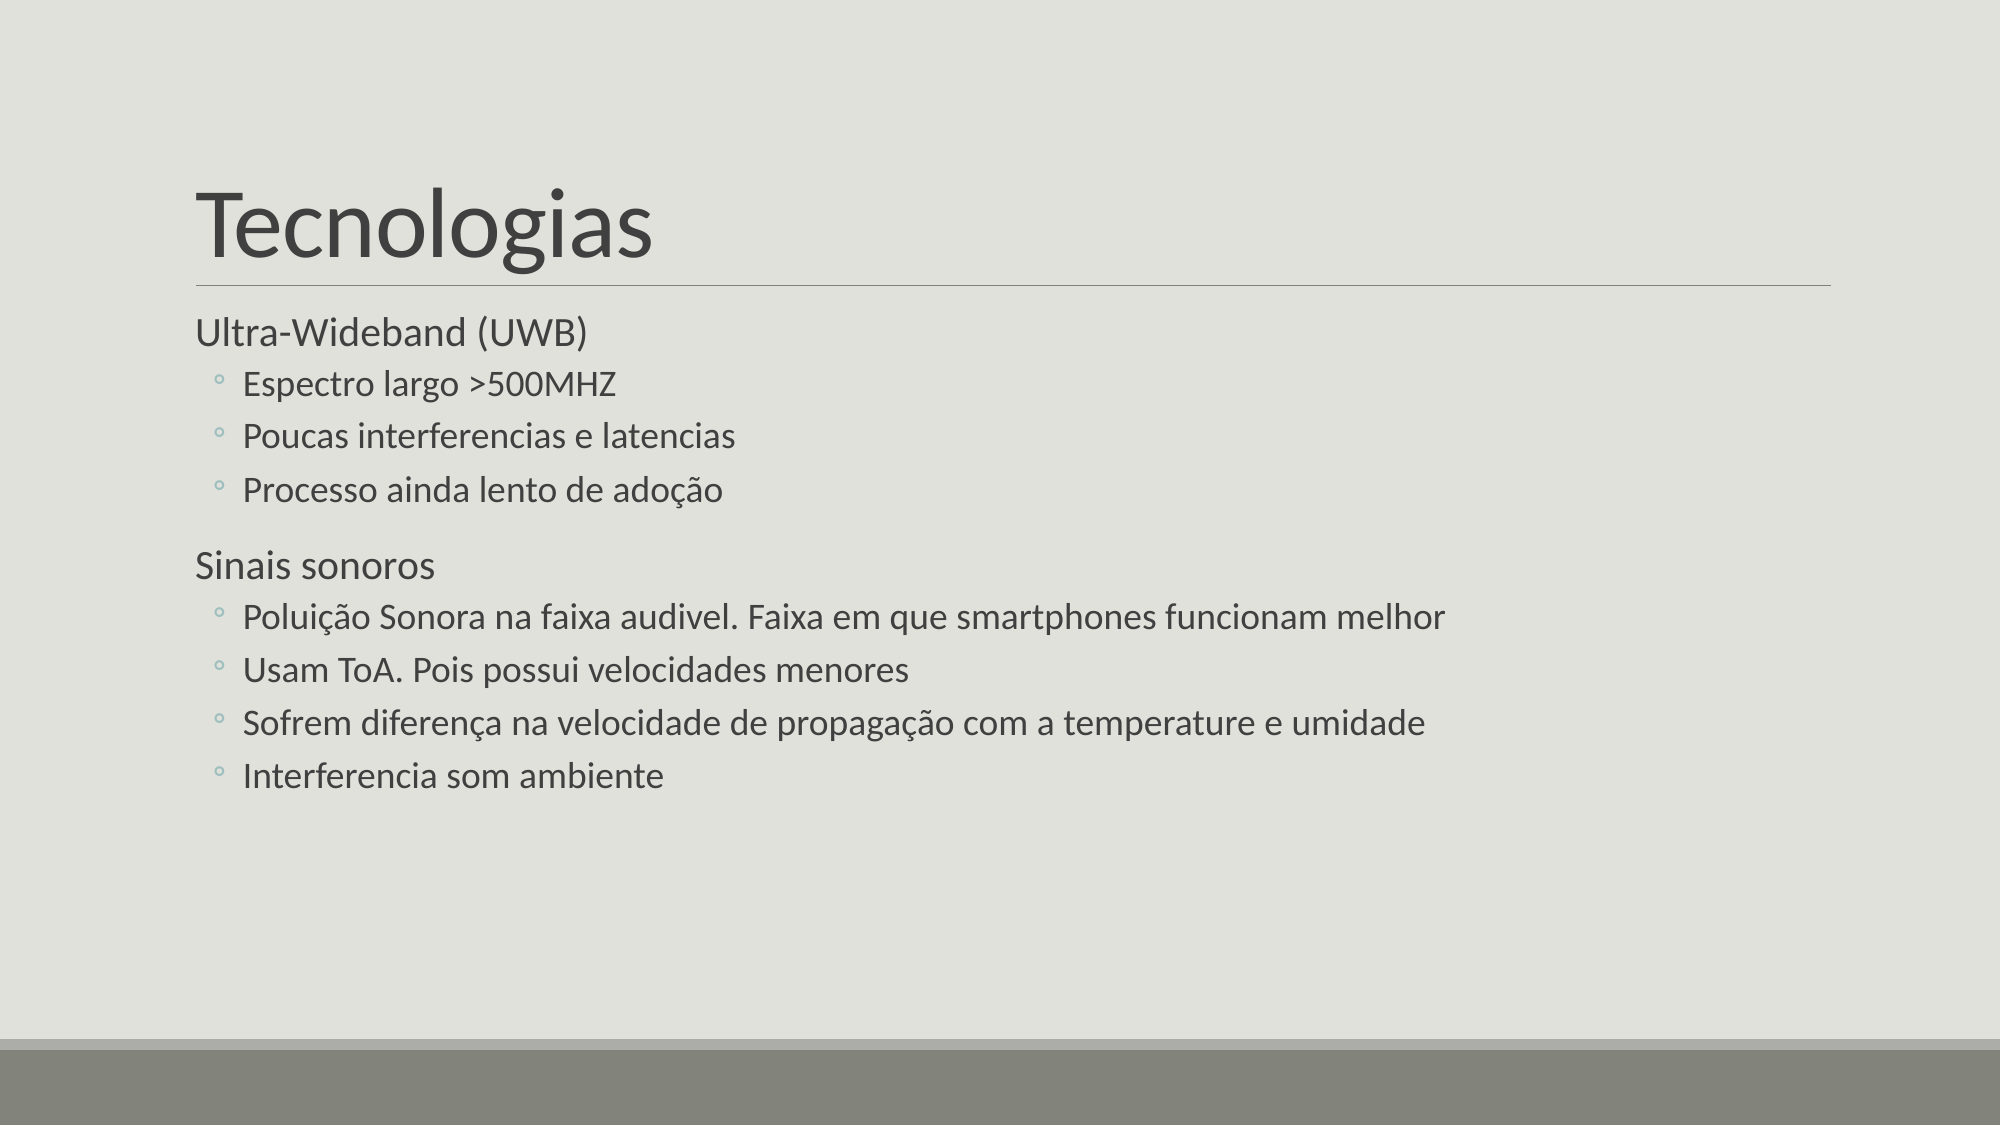

# Tecnologias
Ultra-Wideband (UWB)
Espectro largo >500MHZ
Poucas interferencias e latencias
Processo ainda lento de adoção
Sinais sonoros
Poluição Sonora na faixa audivel. Faixa em que smartphones funcionam melhor
Usam ToA. Pois possui velocidades menores
Sofrem diferença na velocidade de propagação com a temperature e umidade
Interferencia som ambiente